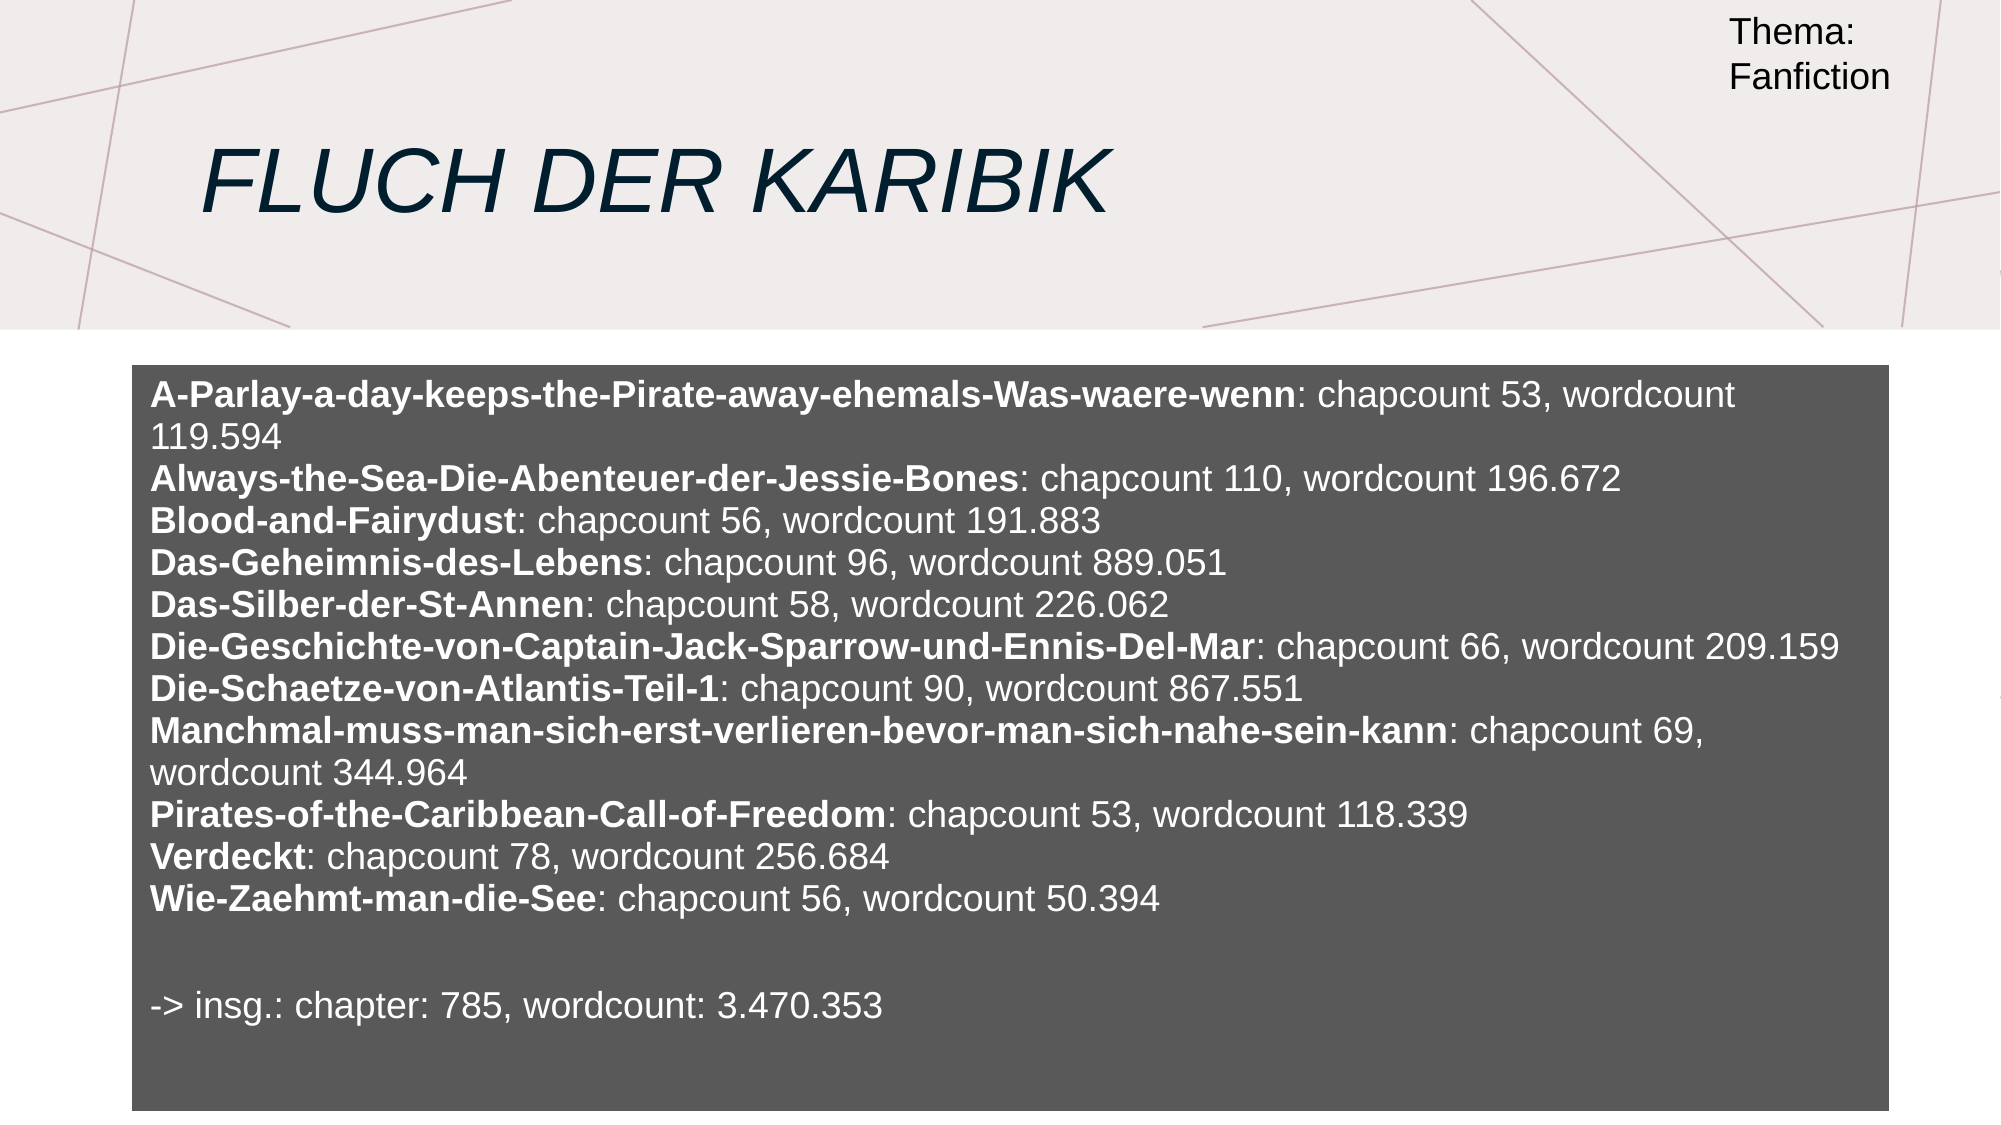

Thema: Fanfiction

# Fluch der karibik
| A-Parlay-a-day-keeps-the-Pirate-away-ehemals-Was-waere-wenn: chapcount 53, wordcount 119.594 Always-the-Sea-Die-Abenteuer-der-Jessie-Bones: chapcount 110, wordcount 196.672 Blood-and-Fairydust: chapcount 56, wordcount 191.883 Das-Geheimnis-des-Lebens: chapcount 96, wordcount 889.051 Das-Silber-der-St-Annen: chapcount 58, wordcount 226.062 Die-Geschichte-von-Captain-Jack-Sparrow-und-Ennis-Del-Mar: chapcount 66, wordcount 209.159 Die-Schaetze-von-Atlantis-Teil-1: chapcount 90, wordcount 867.551 Manchmal-muss-man-sich-erst-verlieren-bevor-man-sich-nahe-sein-kann: chapcount 69, wordcount 344.964 Pirates-of-the-Caribbean-Call-of-Freedom: chapcount 53, wordcount 118.339 Verdeckt: chapcount 78, wordcount 256.684 Wie-Zaehmt-man-die-See: chapcount 56, wordcount 50.394 -> insg.: chapter: 785, wordcount: 3.470.353 |
| --- |
|  |